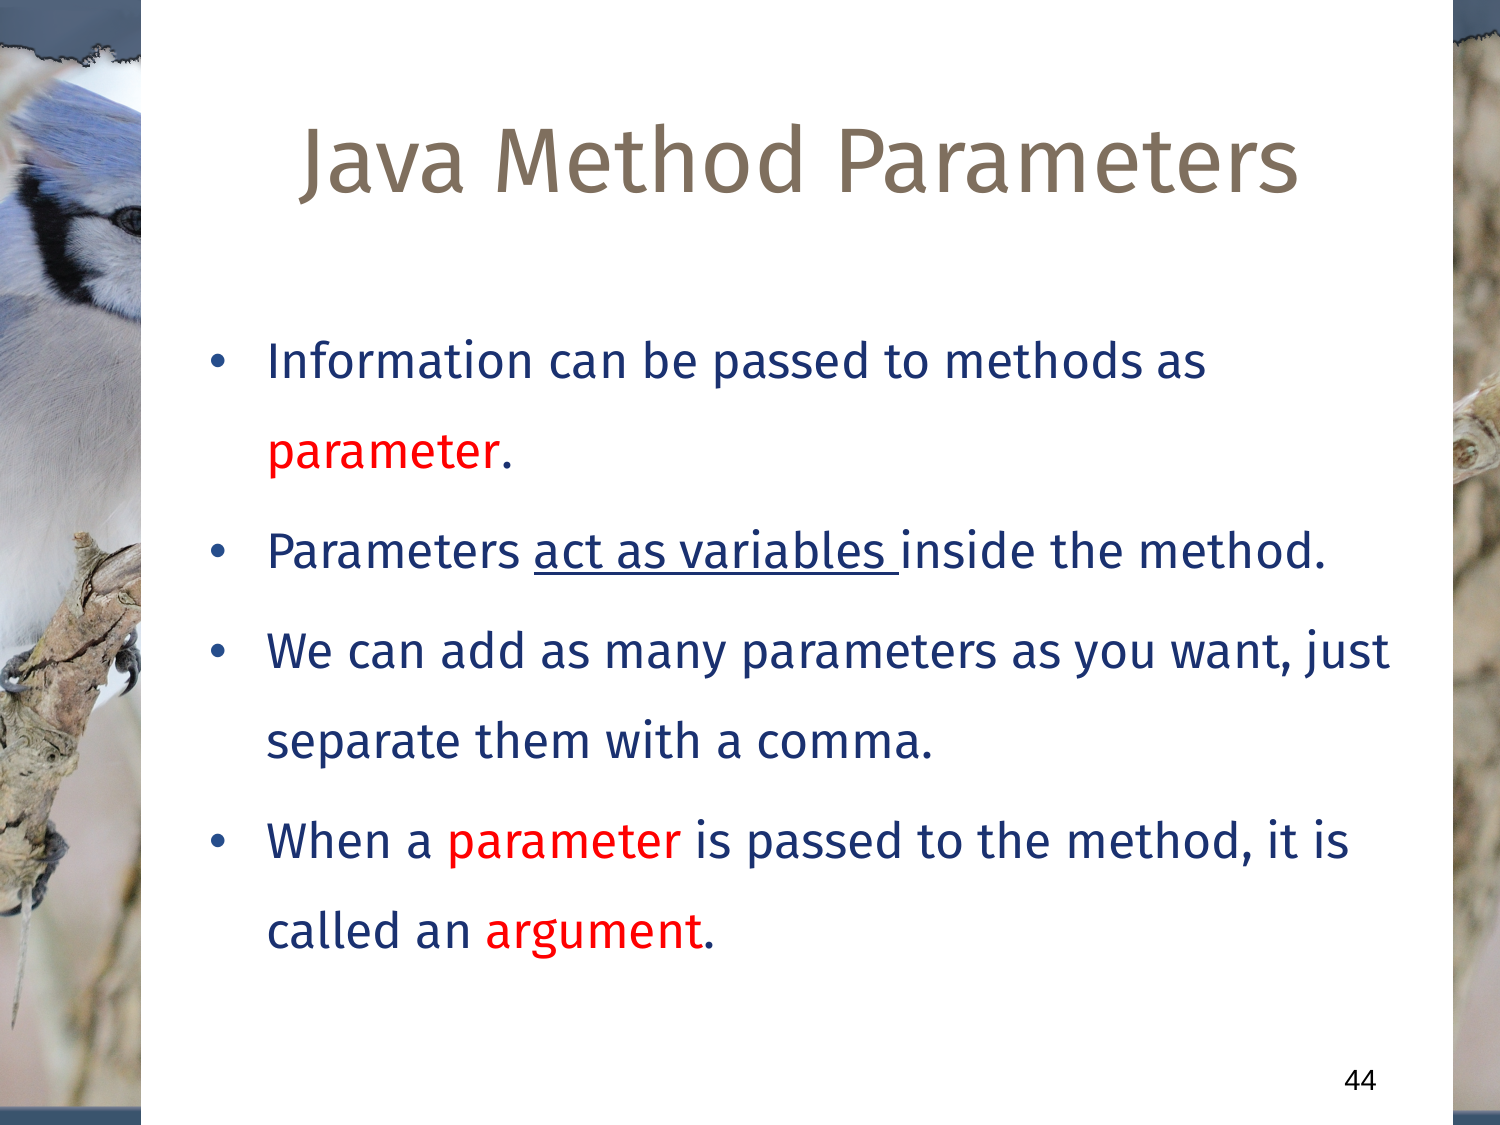

# Java Method Parameters
Information can be passed to methods as parameter.
Parameters act as variables inside the method.
We can add as many parameters as you want, just separate them with a comma.
When a parameter is passed to the method, it is called an argument.